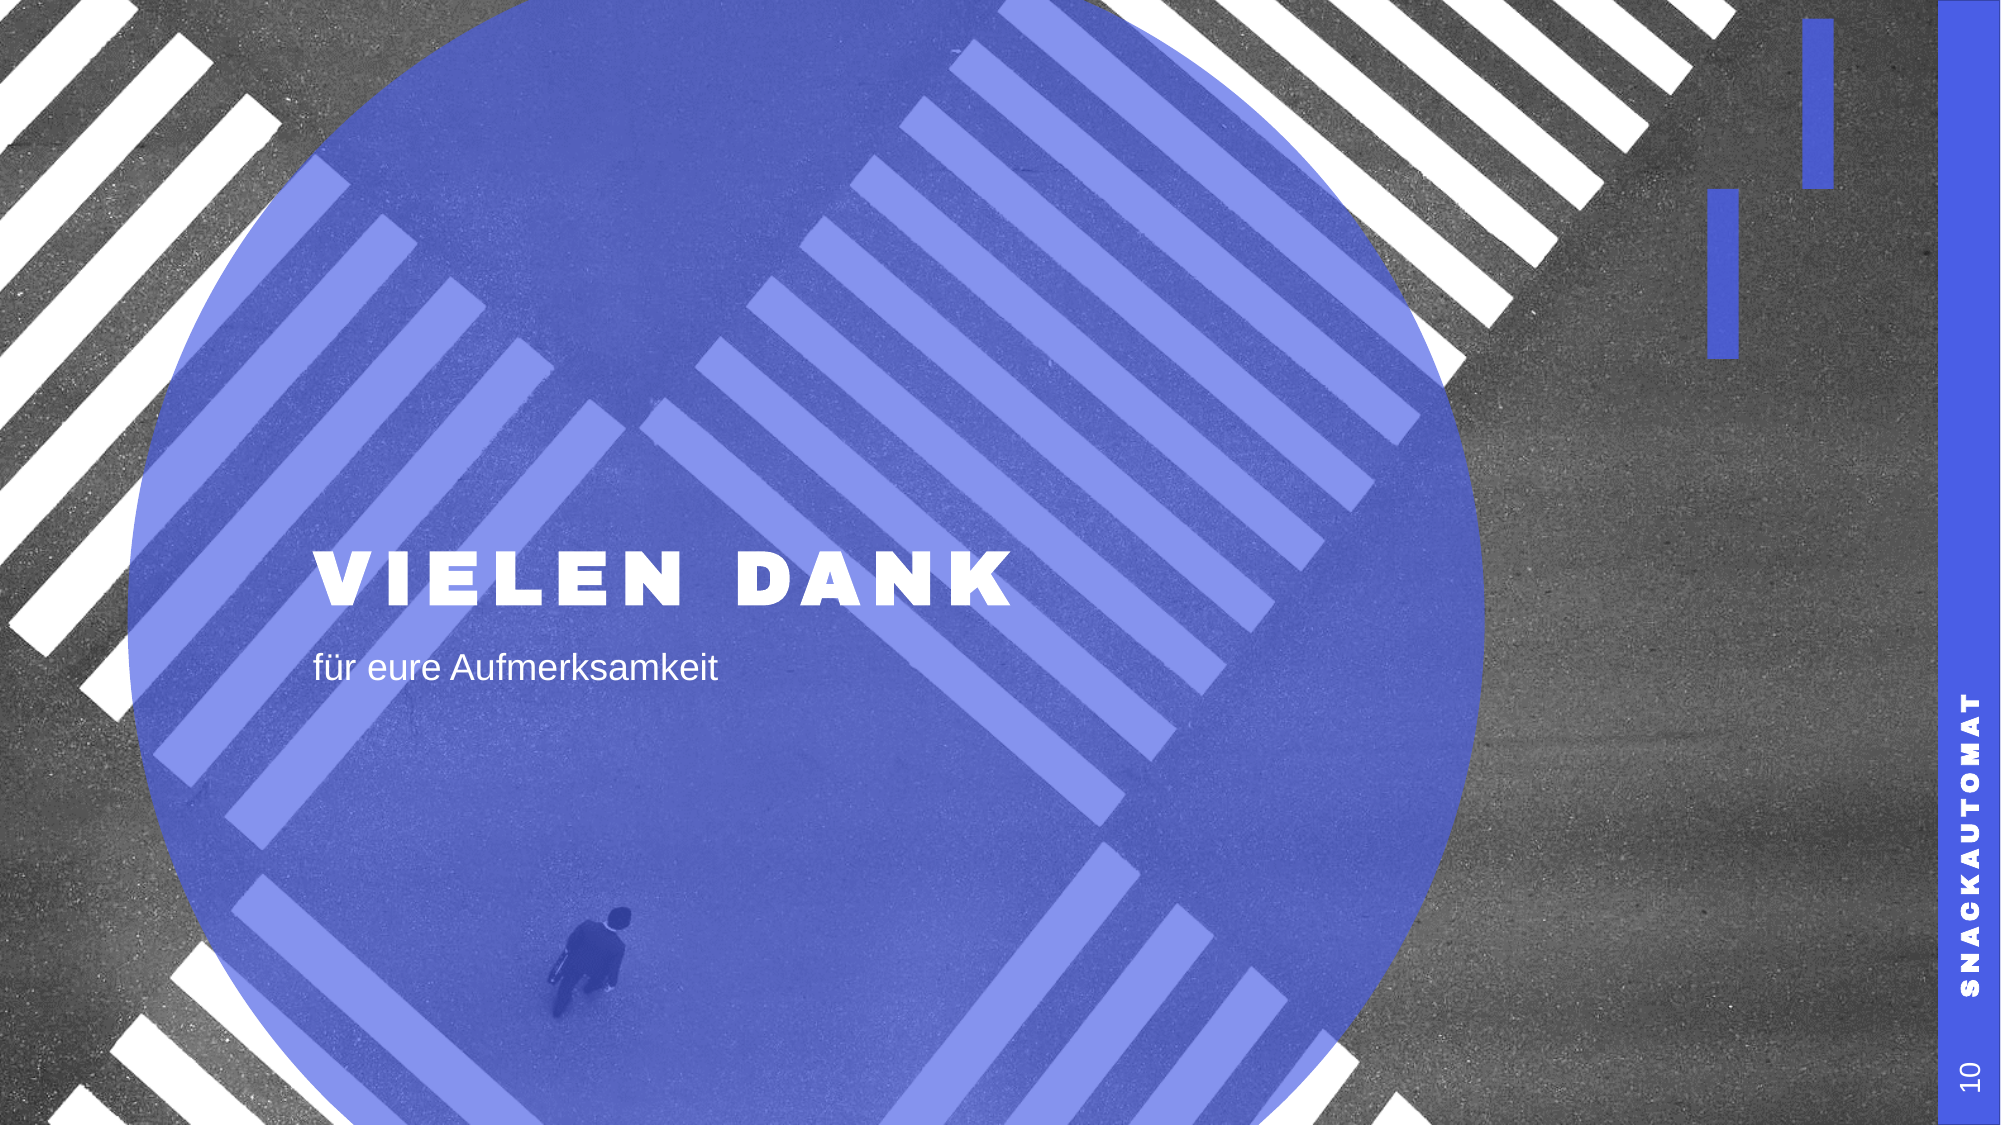

# Vielen Dank
Snackautomat
für eure Aufmerksamkeit
10